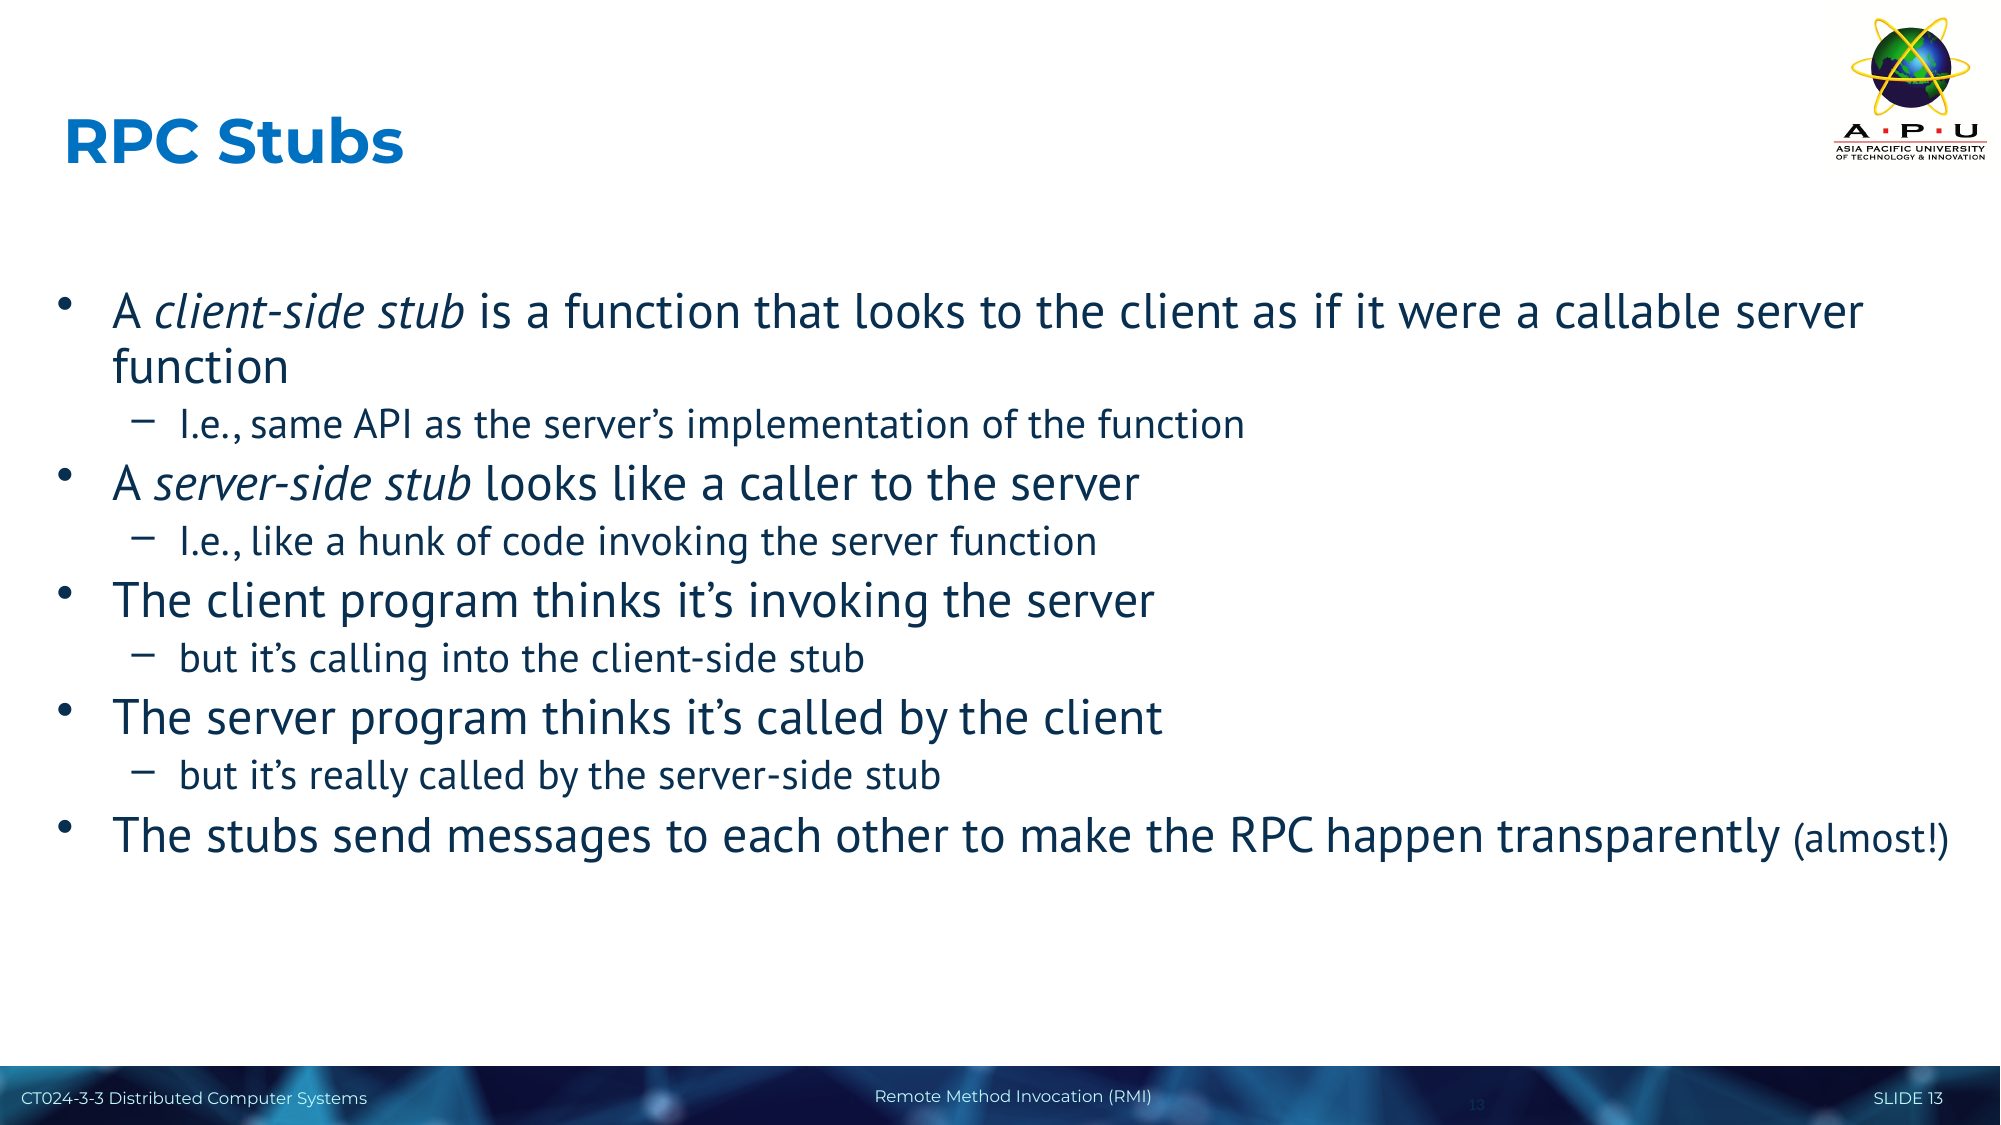

# RPC Stubs
A client-side stub is a function that looks to the client as if it were a callable server function
I.e., same API as the server’s implementation of the function
A server-side stub looks like a caller to the server
I.e., like a hunk of code invoking the server function
The client program thinks it’s invoking the server
but it’s calling into the client-side stub
The server program thinks it’s called by the client
but it’s really called by the server-side stub
The stubs send messages to each other to make the RPC happen transparently (almost!)

13